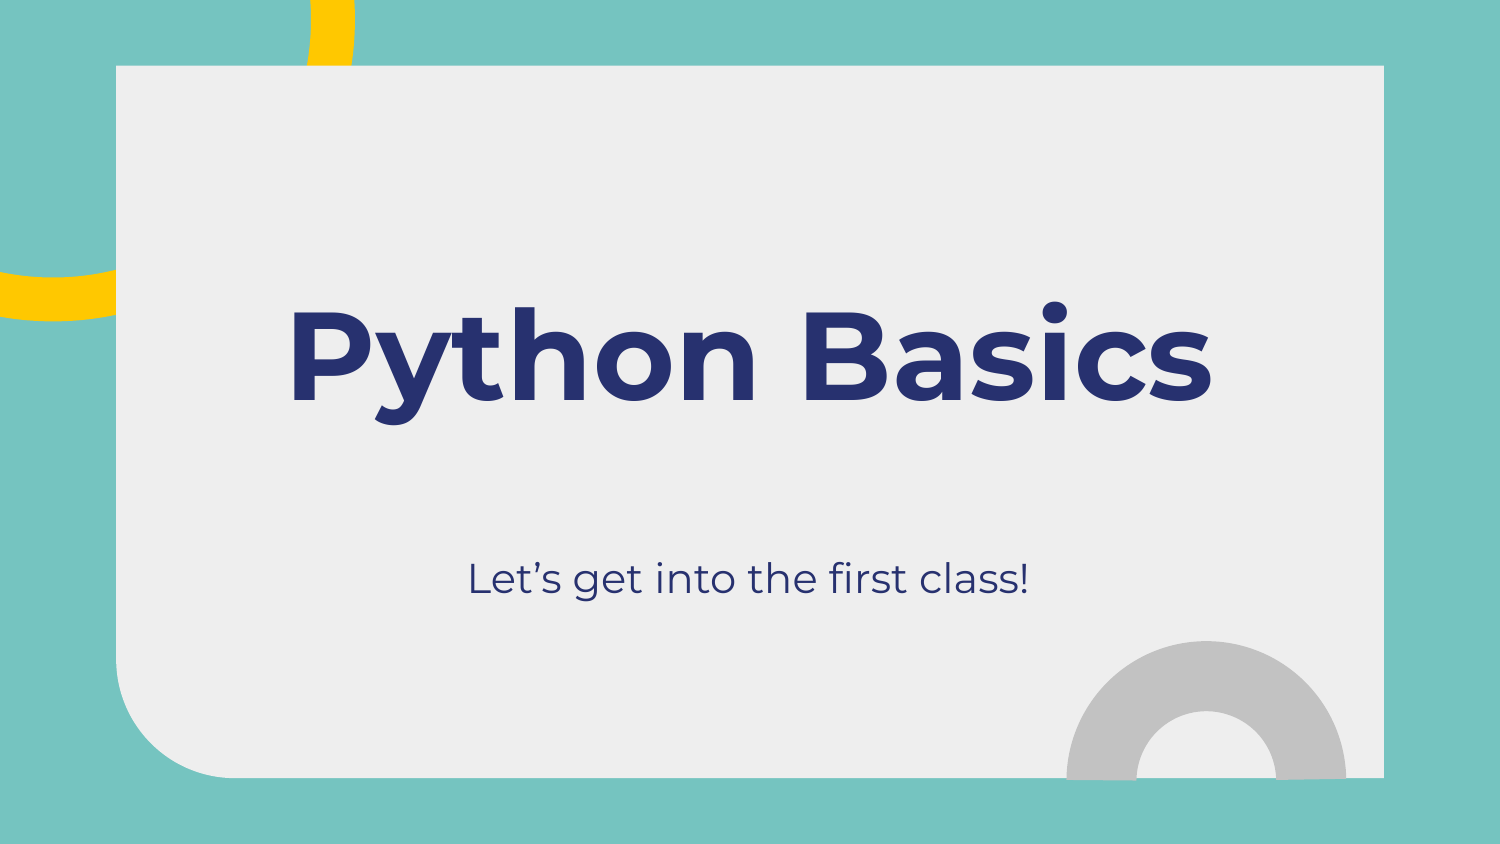

# Python Basics
Let’s get into the first class!